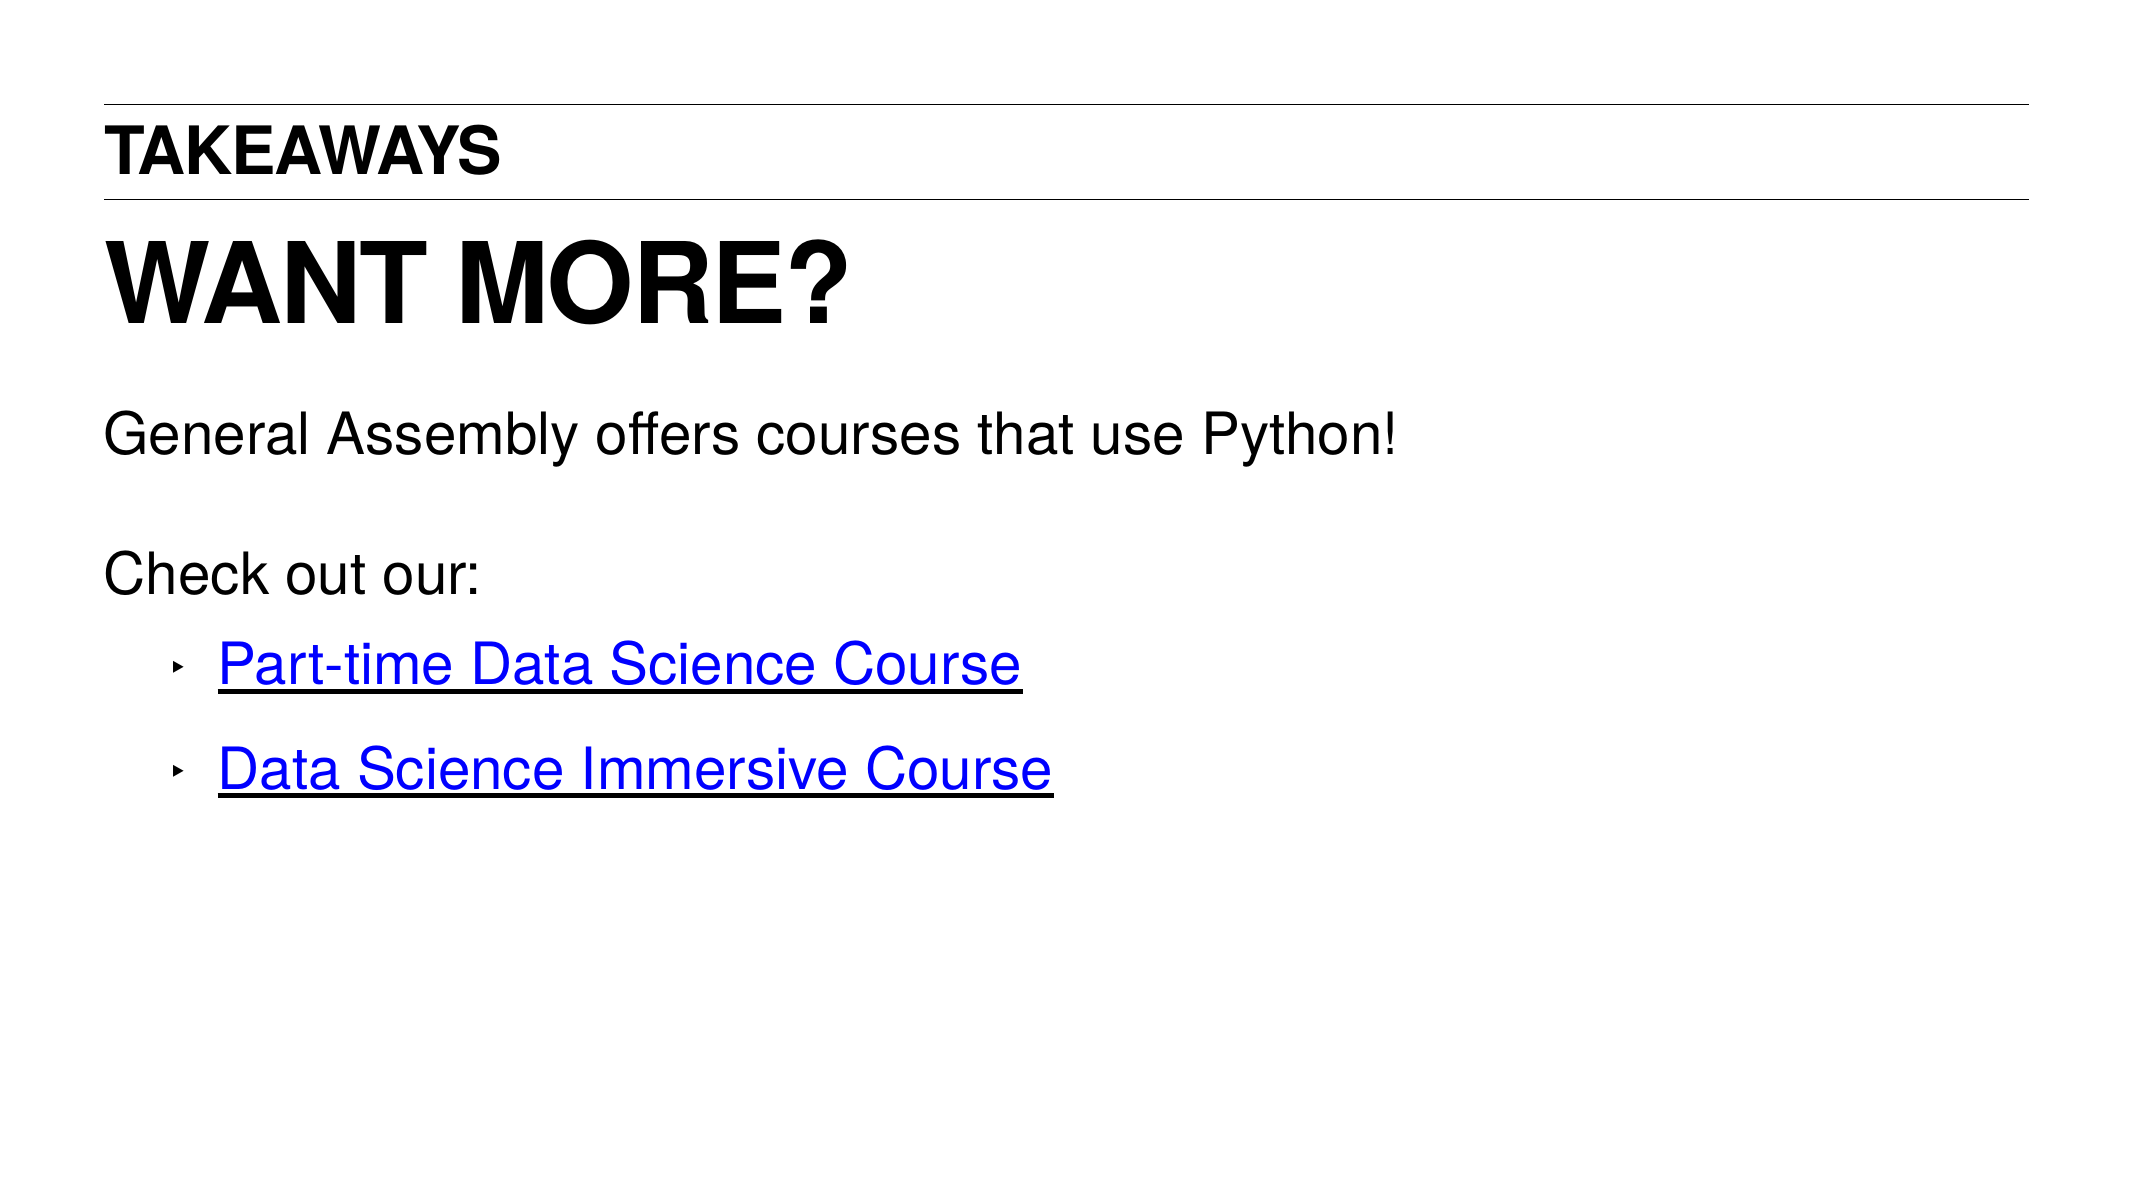

TAKEAWAYS
# Want More?
General Assembly offers courses that use Python!
Check out our:
 Part-time Data Science Course
 Data Science Immersive Course